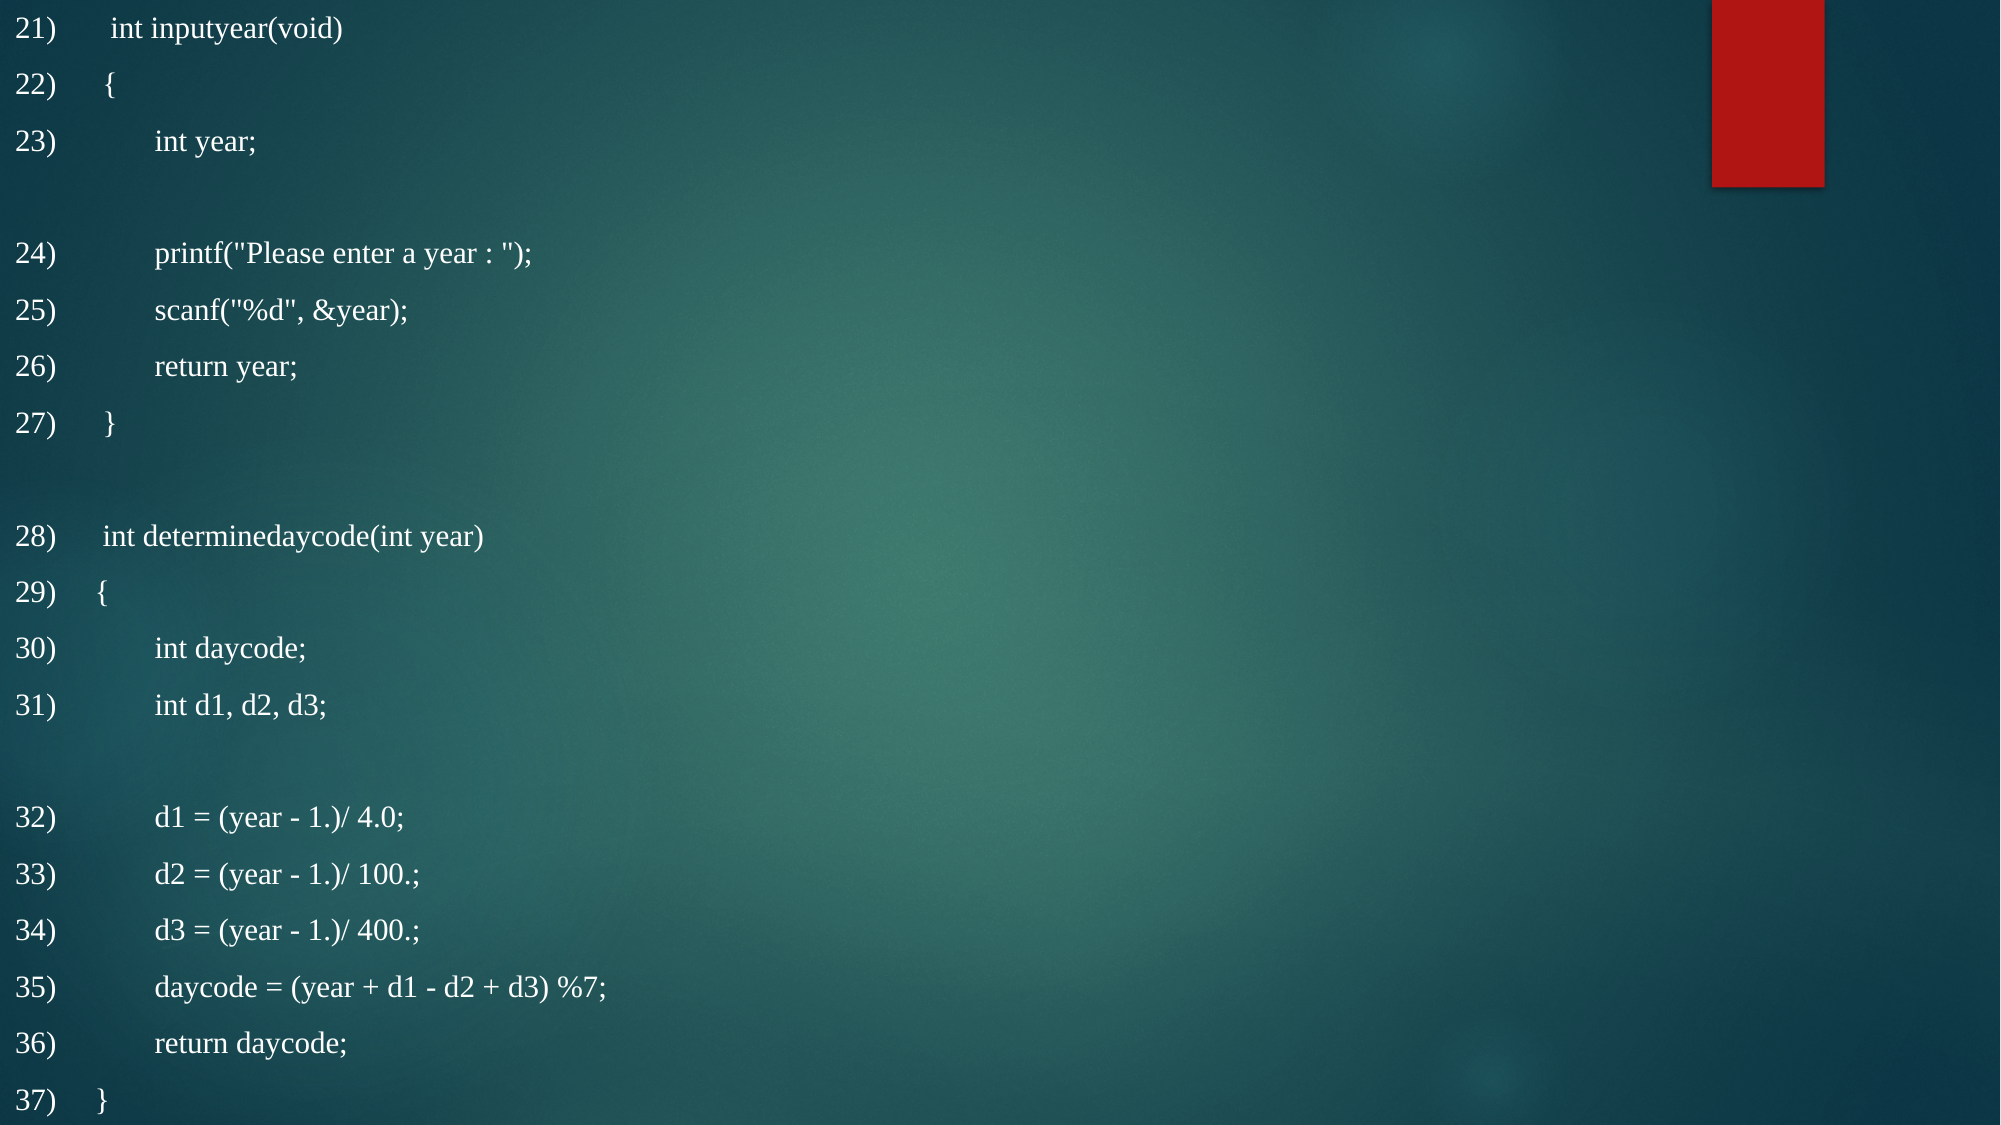

21)       int inputyear(void)
22)      {
23)	int year;

24)	printf("Please enter a year : ");
25)	scanf("%d", &year);
26)	return year;
27)      }

28)      int determinedaycode(int year)
29)     {
30)	int daycode;
31)	int d1, d2, d3;

32)	d1 = (year - 1.)/ 4.0;
33)	d2 = (year - 1.)/ 100.;
34)	d3 = (year - 1.)/ 400.;
35)	daycode = (year + d1 - d2 + d3) %7;
36)	return daycode;
37)     }